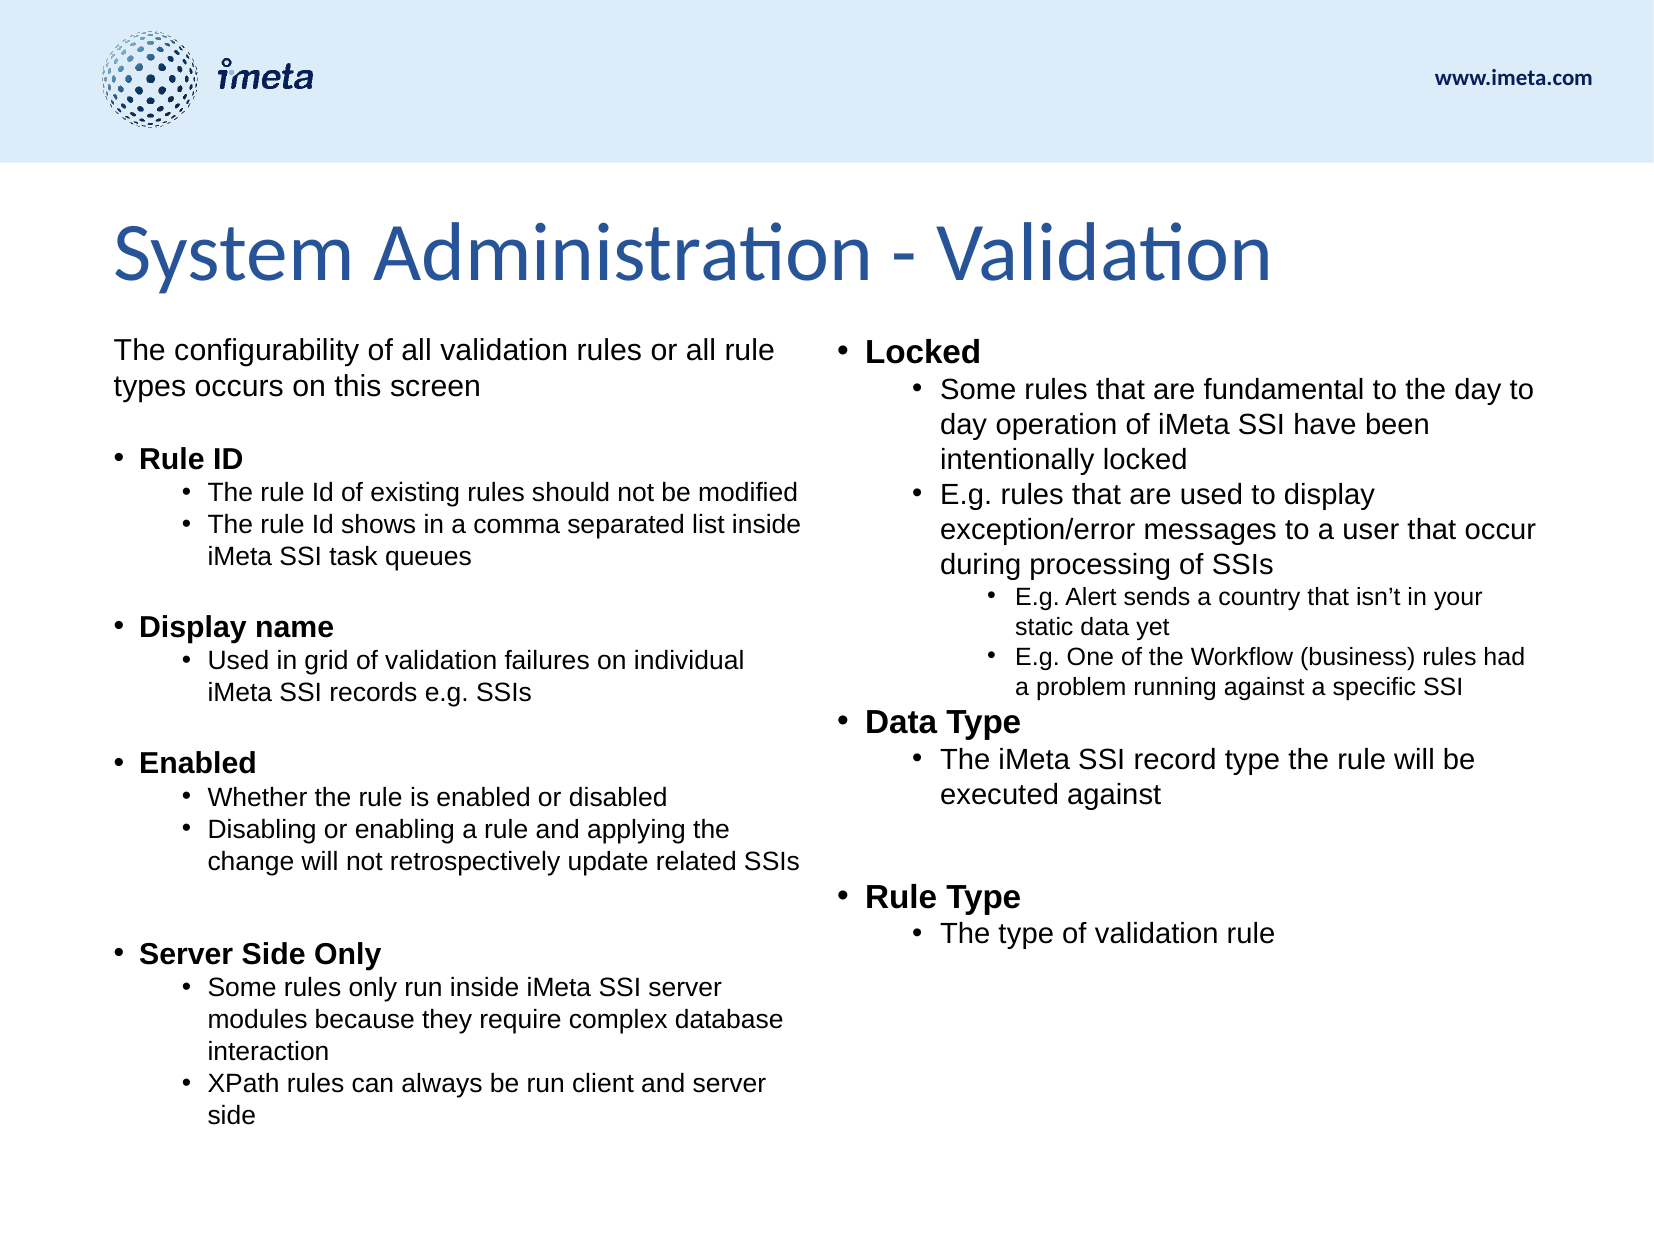

# System Administration - Validation
The configurability of all validation rules or all rule types occurs on this screen

Rule ID
The rule Id of existing rules should not be modified
The rule Id shows in a comma separated list inside iMeta SSI task queues

Display name
Used in grid of validation failures on individual iMeta SSI records e.g. SSIs

Enabled
Whether the rule is enabled or disabled
Disabling or enabling a rule and applying the change will not retrospectively update related SSIs

Server Side Only
Some rules only run inside iMeta SSI server modules because they require complex database interaction
XPath rules can always be run client and server side

Locked
Some rules that are fundamental to the day to day operation of iMeta SSI have been intentionally locked
E.g. rules that are used to display exception/error messages to a user that occur during processing of SSIs
E.g. Alert sends a country that isn’t in your static data yet
E.g. One of the Workflow (business) rules had a problem running against a specific SSI
Data Type
The iMeta SSI record type the rule will be executed against

Rule Type
The type of validation rule